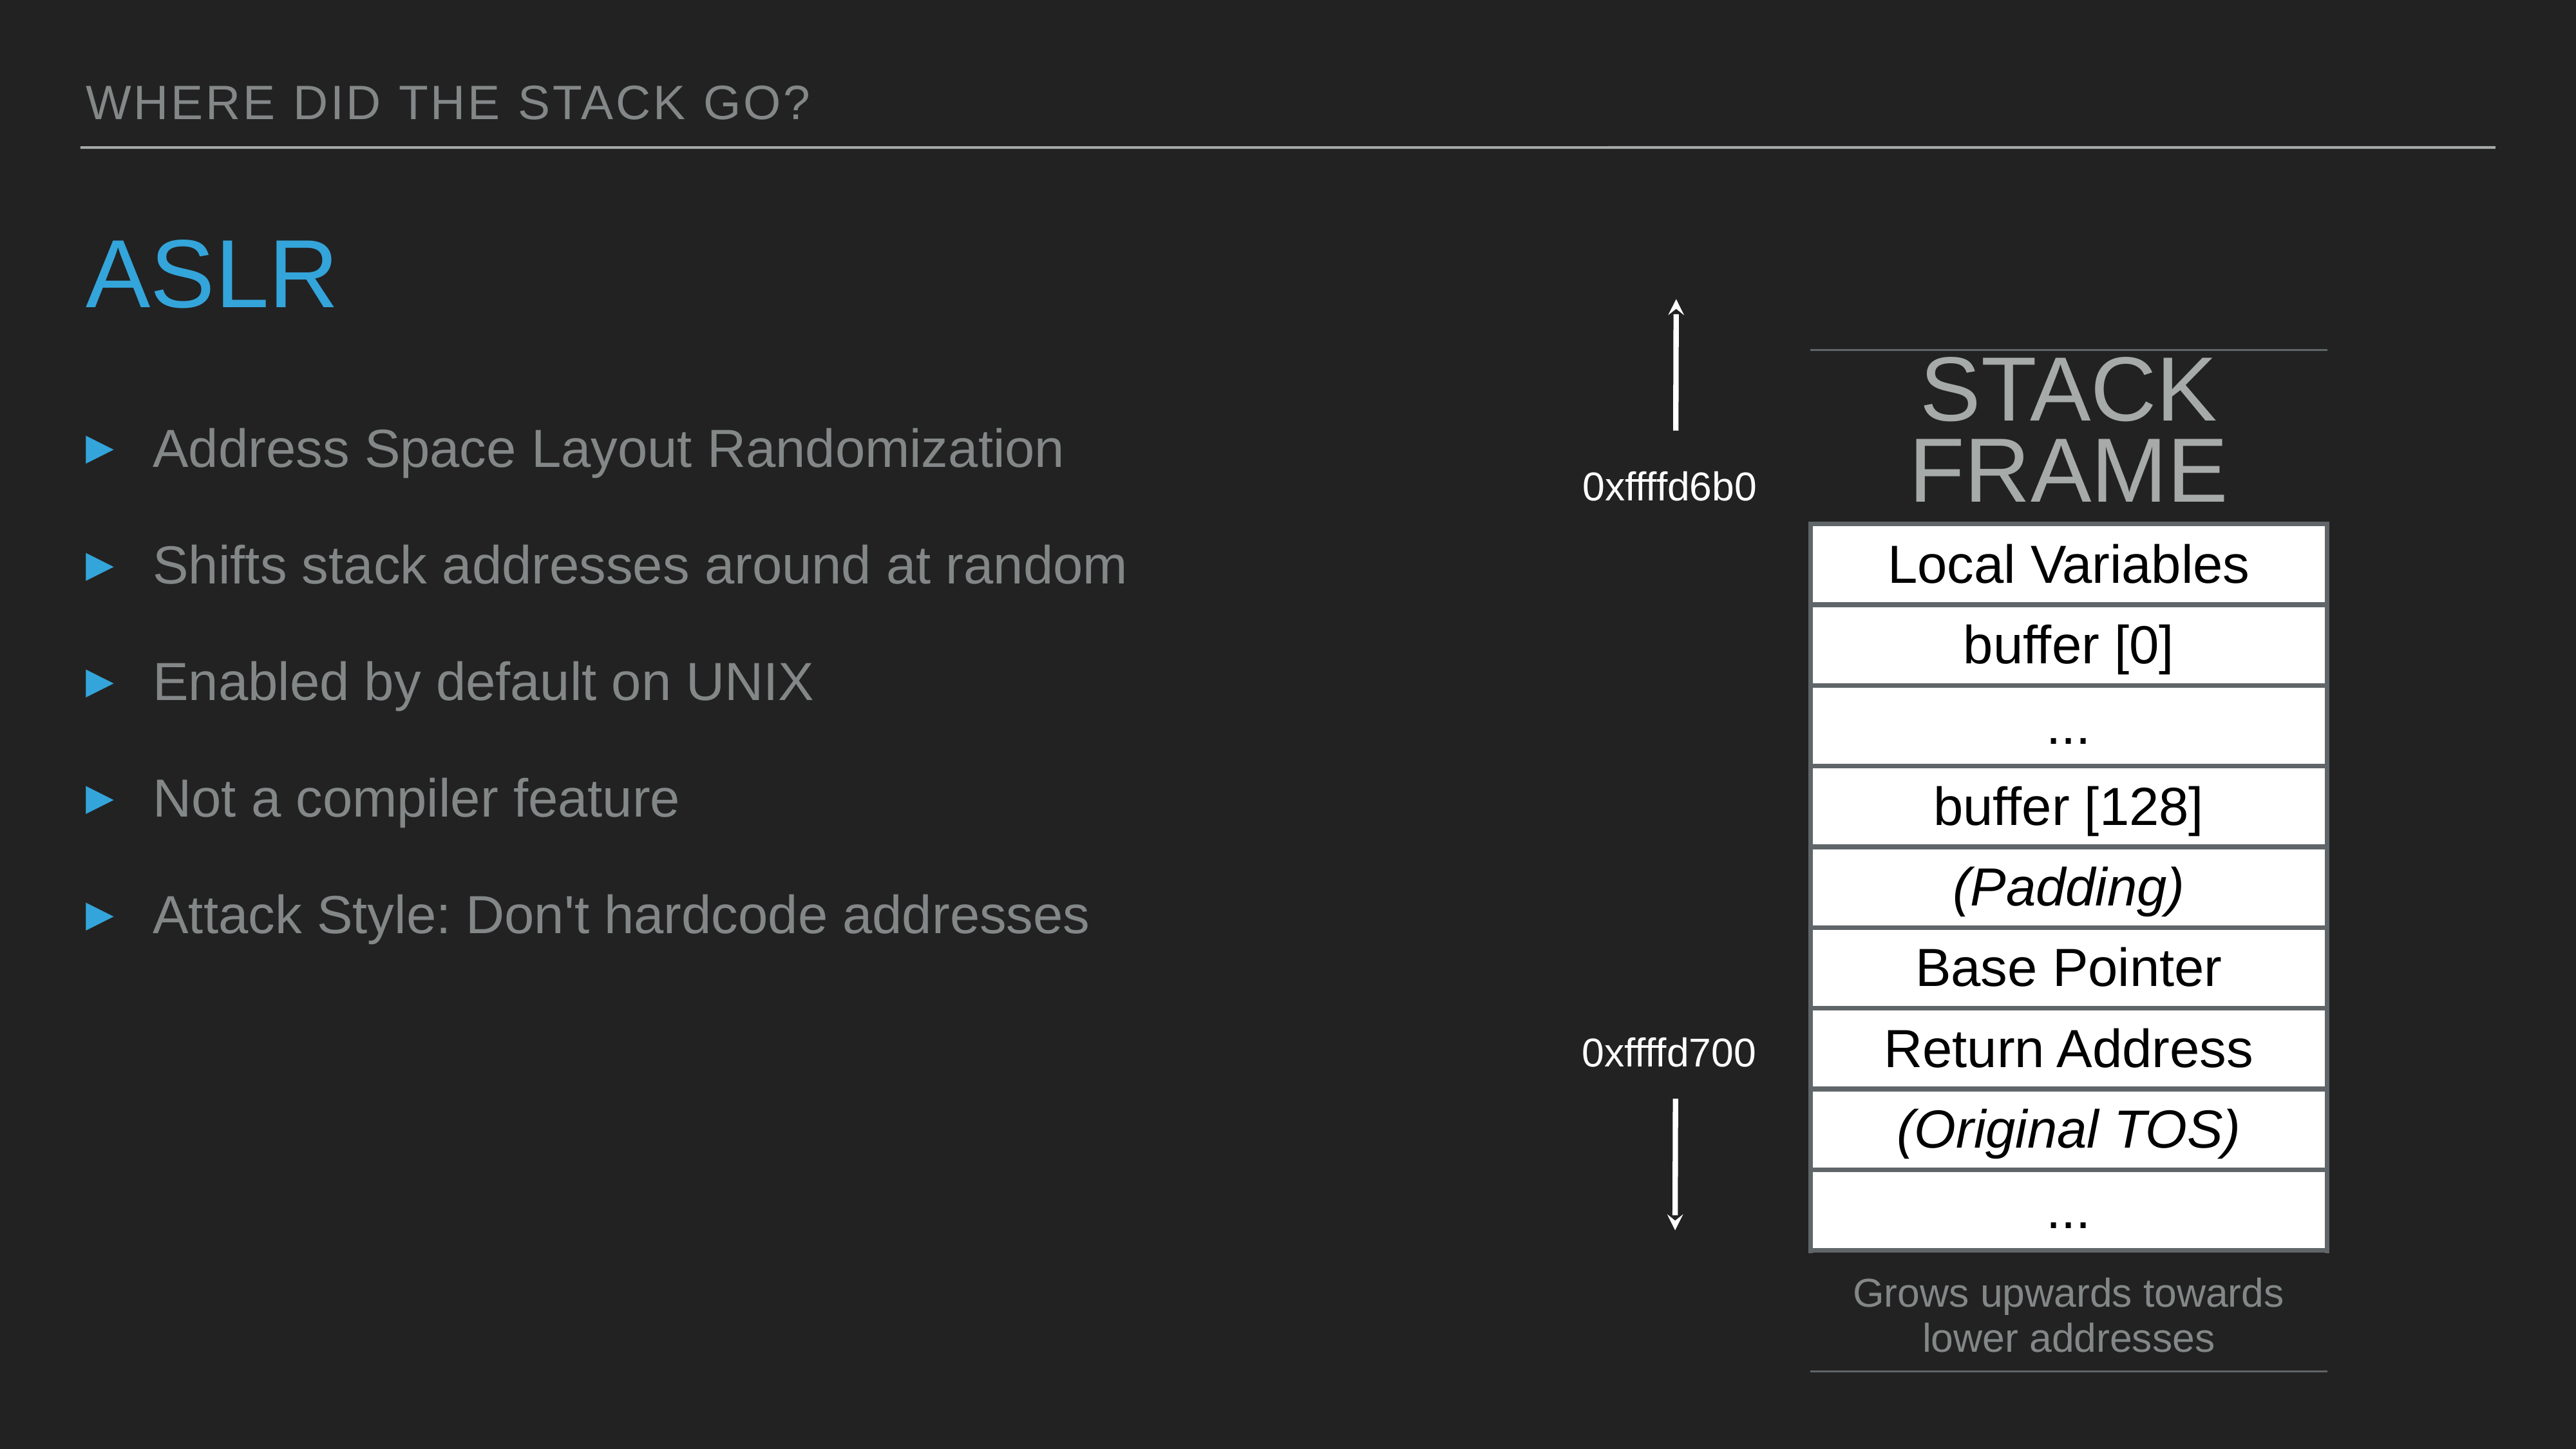

Where did the stack go?
# aslr

| stack frame |
| --- |
| Local Variables |
| buffer [0] |
| ... |
| buffer [128] |
| (Padding) |
| Base Pointer |
| Return Address |
| (Original TOS) |
| ... |
| Grows upwards towards lower addresses |
Address Space Layout Randomization
Shifts stack addresses around at random
Enabled by default on UNIX
Not a compiler feature
Attack Style: Don't hardcode addresses
0xffffd6b0
0xffffd700